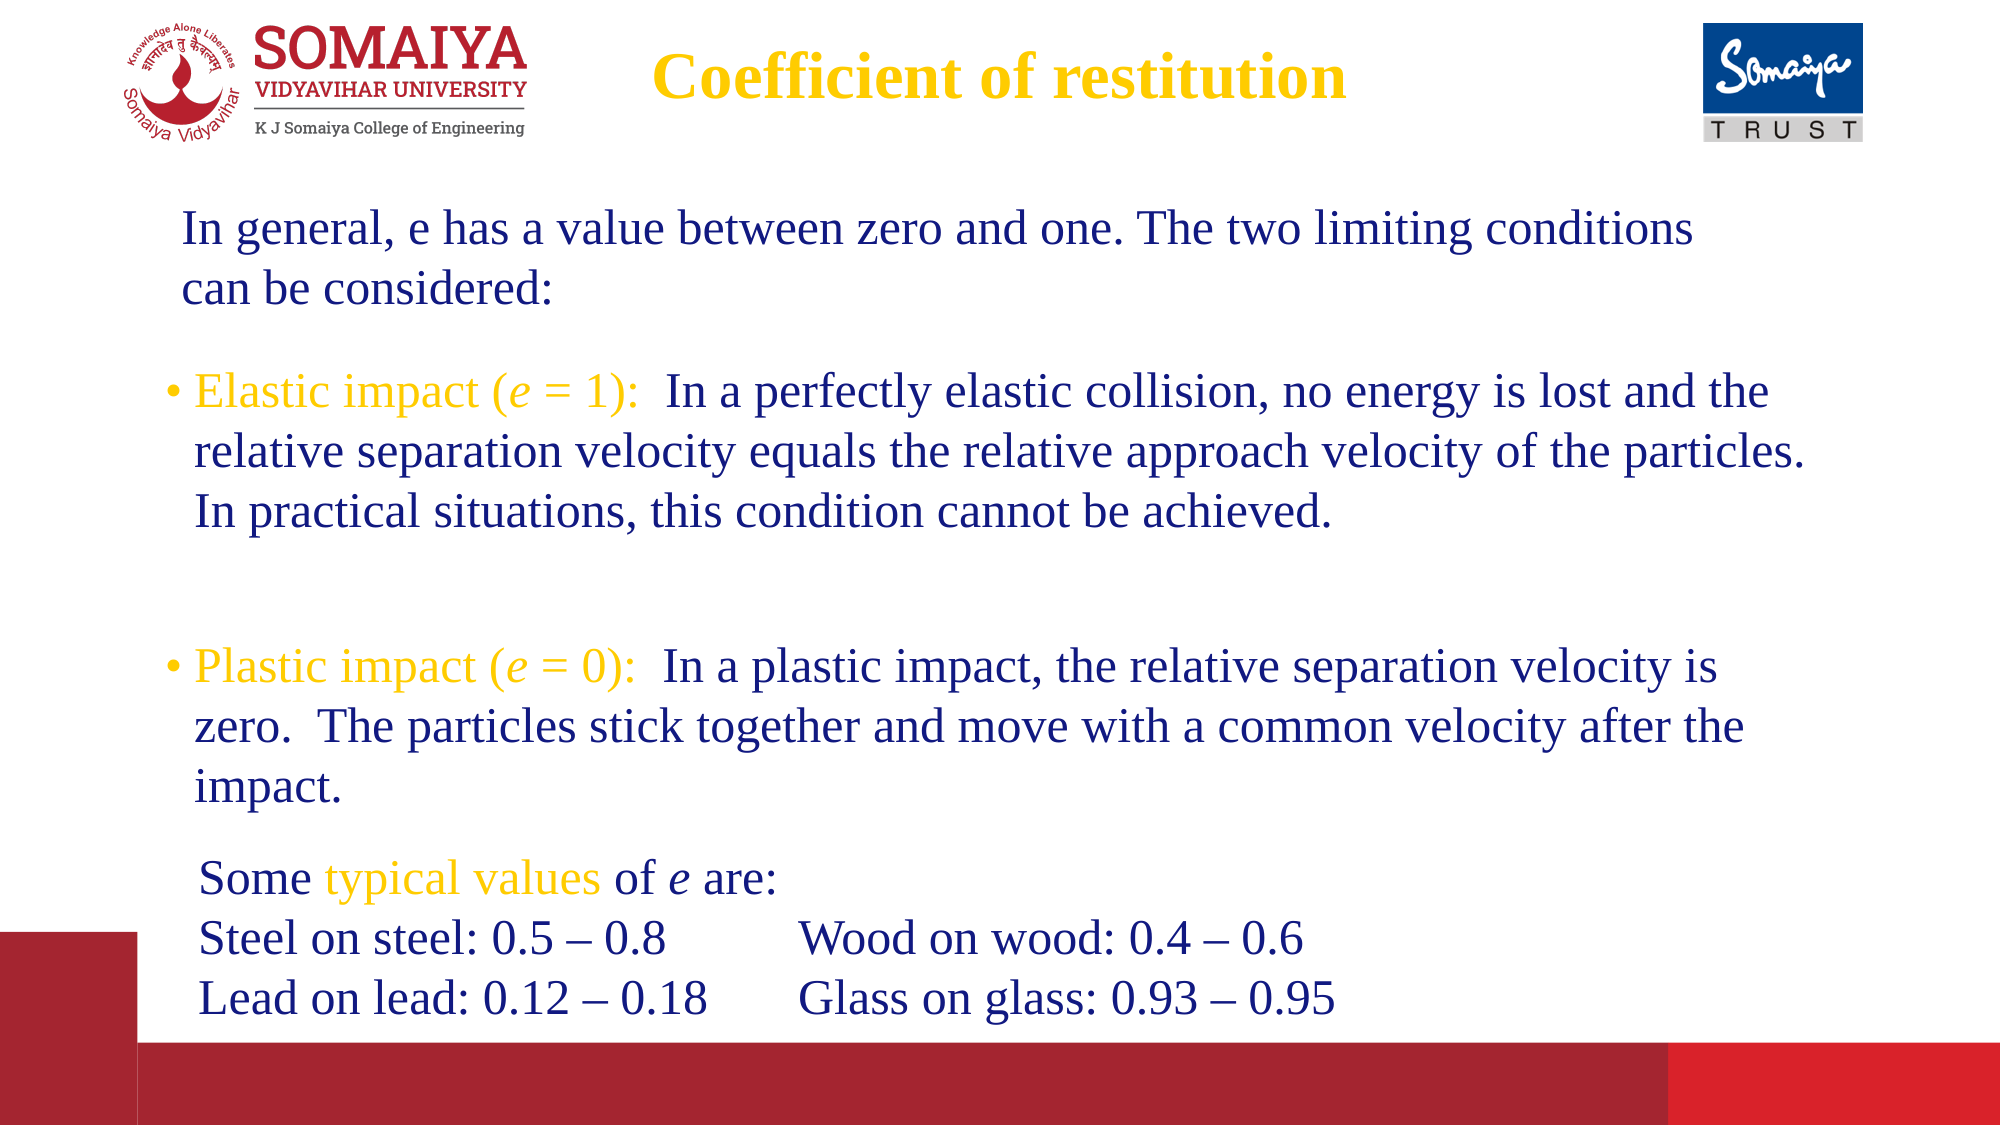

Coefficient of restitution
In general, e has a value between zero and one. The two limiting conditions can be considered:
•	Elastic impact (e = 1):  In a perfectly elastic collision, no energy is lost and the relative separation velocity equals the relative approach velocity of the particles.  In practical situations, this condition cannot be achieved.
•	Plastic impact (e = 0):  In a plastic impact, the relative separation velocity is zero.  The particles stick together and move with a common velocity after the impact.
Some typical values of e are:
Steel on steel: 0.5 – 0.8	Wood on wood: 0.4 – 0.6
Lead on lead: 0.12 – 0.18	Glass on glass: 0.93 – 0.95